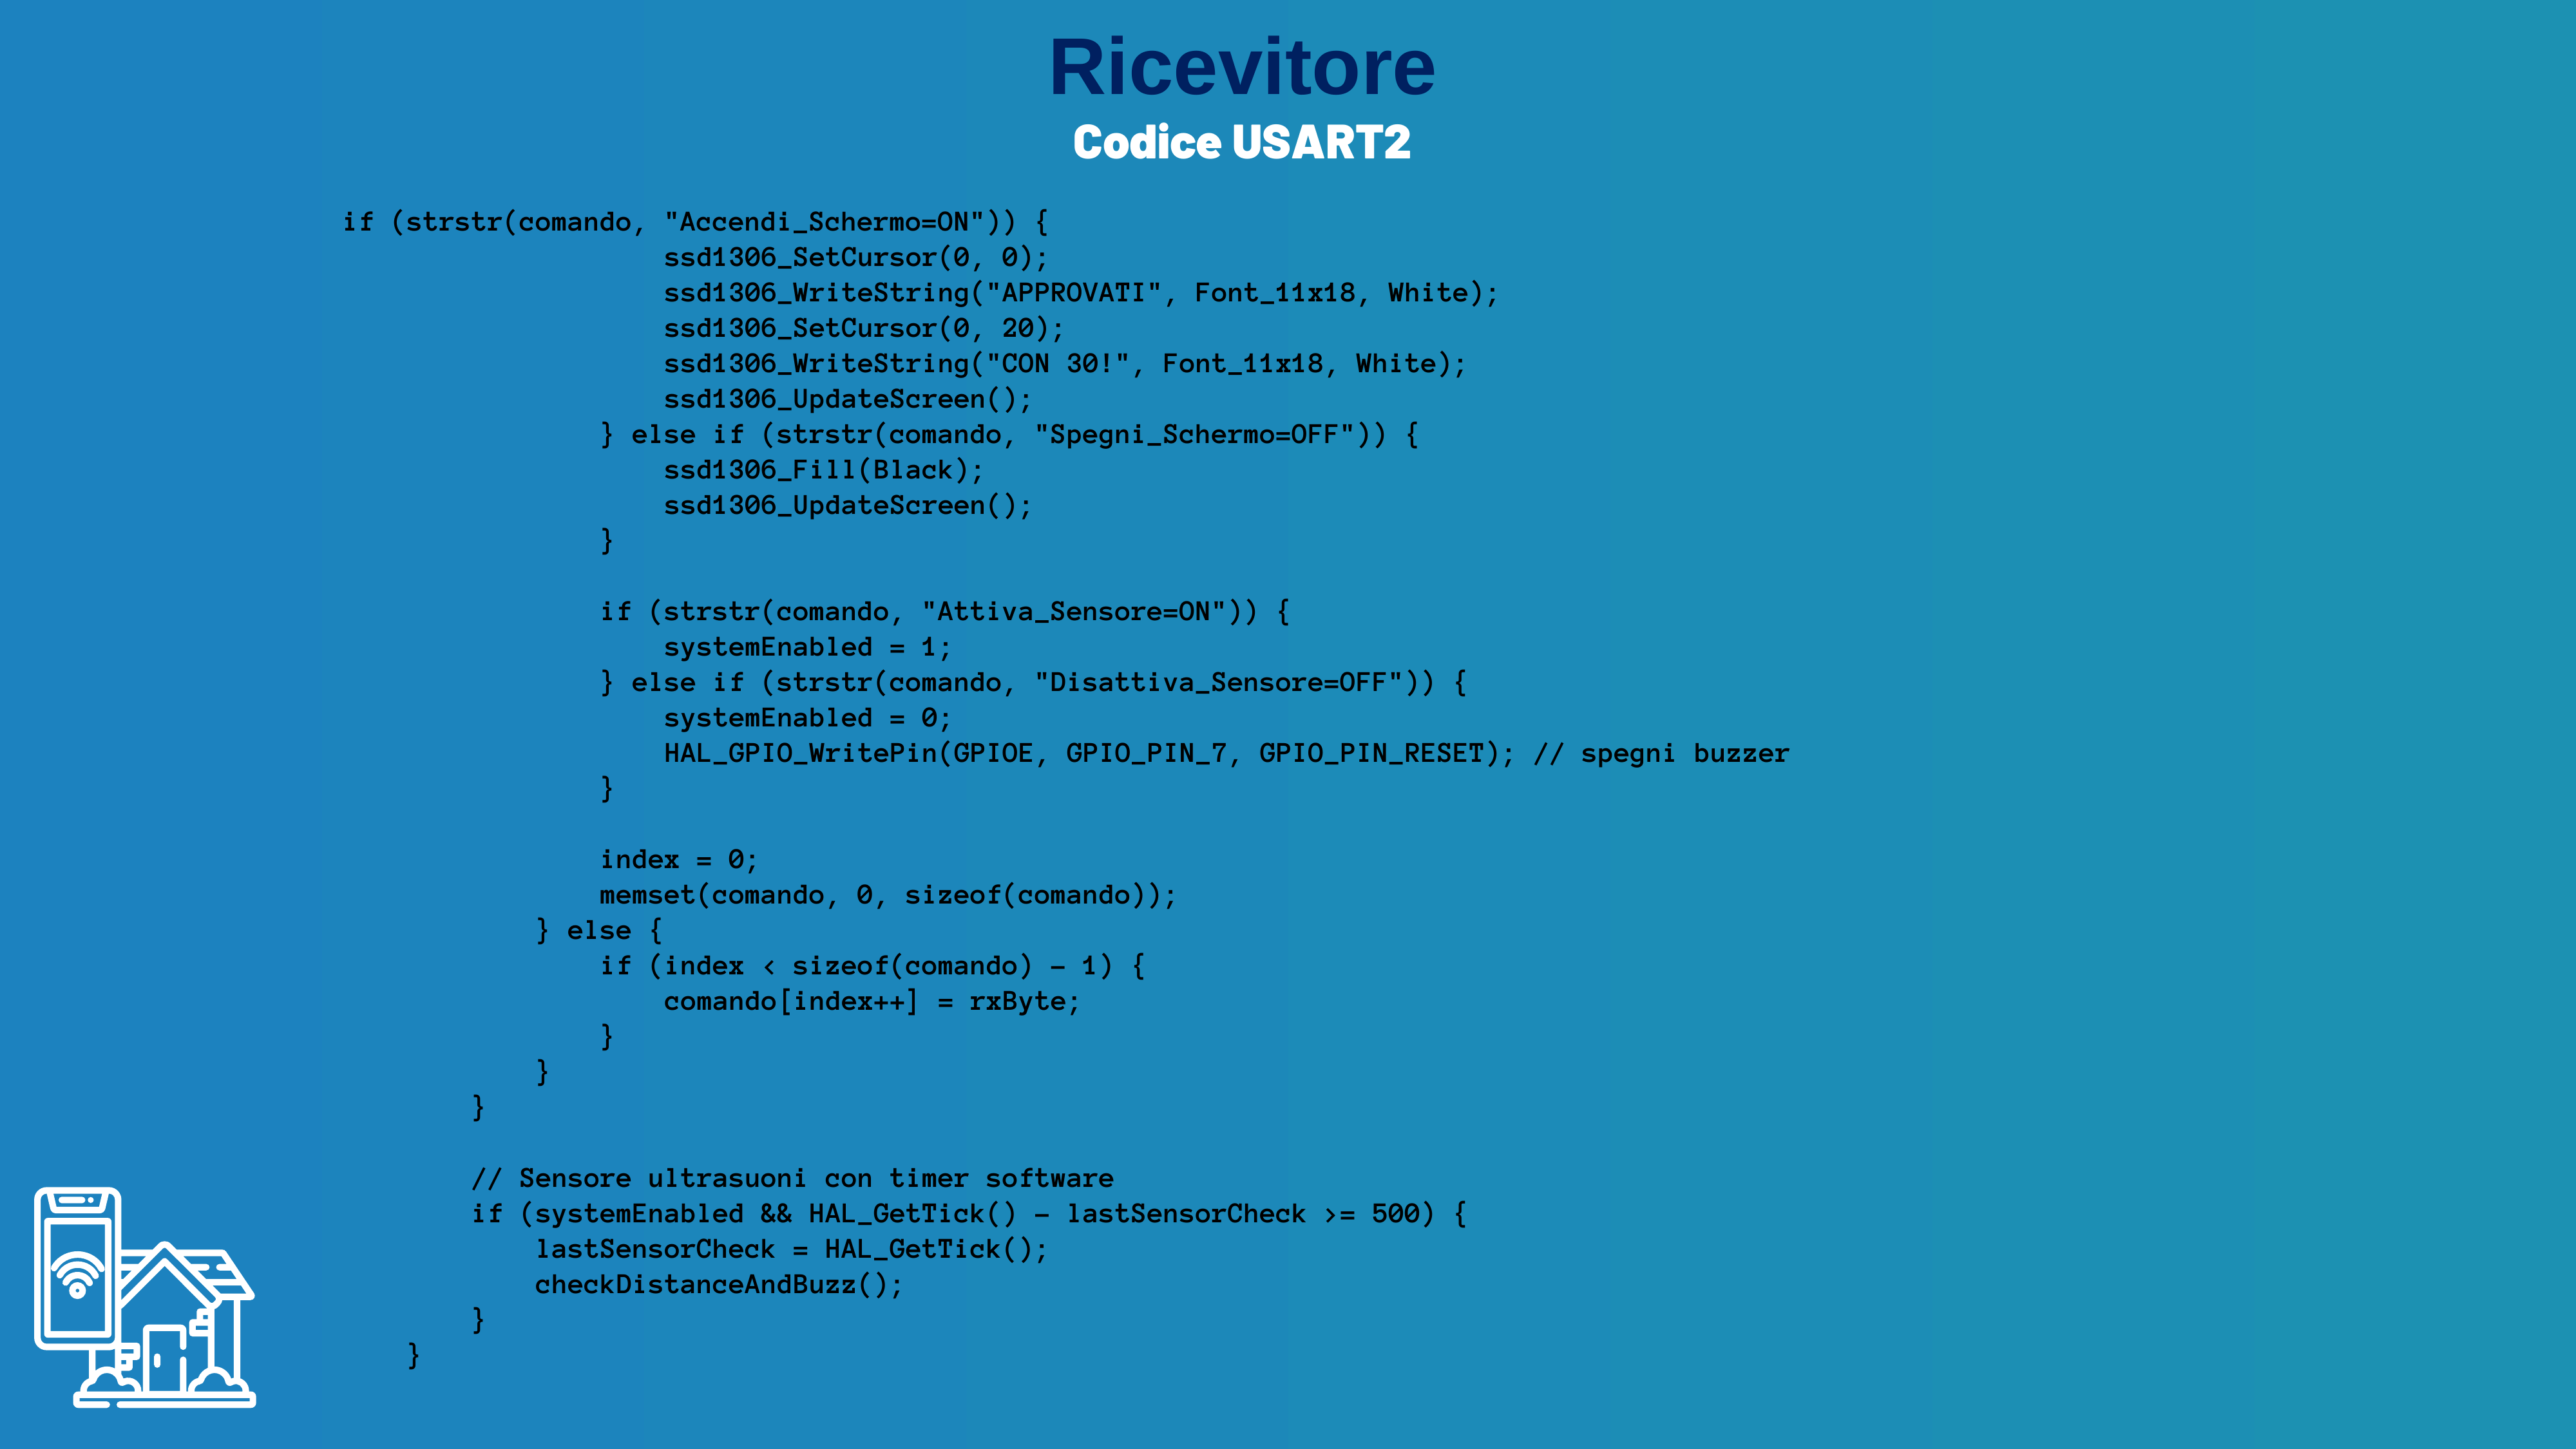

Ricevitore
Codice USART2
if (strstr(comando, "Accendi_Schermo=ON")) {
                    ssd1306_SetCursor(0, 0);
                    ssd1306_WriteString("APPROVATI", Font_11x18, White);
                    ssd1306_SetCursor(0, 20);
                    ssd1306_WriteString("CON 30!", Font_11x18, White);
                    ssd1306_UpdateScreen();
                } else if (strstr(comando, "Spegni_Schermo=OFF")) {
                    ssd1306_Fill(Black);
                    ssd1306_UpdateScreen();
                }

                if (strstr(comando, "Attiva_Sensore=ON")) {
                    systemEnabled = 1;
                } else if (strstr(comando, "Disattiva_Sensore=OFF")) {
                    systemEnabled = 0;
                    HAL_GPIO_WritePin(GPIOE, GPIO_PIN_7, GPIO_PIN_RESET); // spegni buzzer
                }

                index = 0;
                memset(comando, 0, sizeof(comando));
            } else {
                if (index < sizeof(comando) - 1) {
                    comando[index++] = rxByte;
                }
            }
        }

        // Sensore ultrasuoni con timer software
        if (systemEnabled && HAL_GetTick() - lastSensorCheck >= 500) {
            lastSensorCheck = HAL_GetTick();
            checkDistanceAndBuzz();
        }
    }